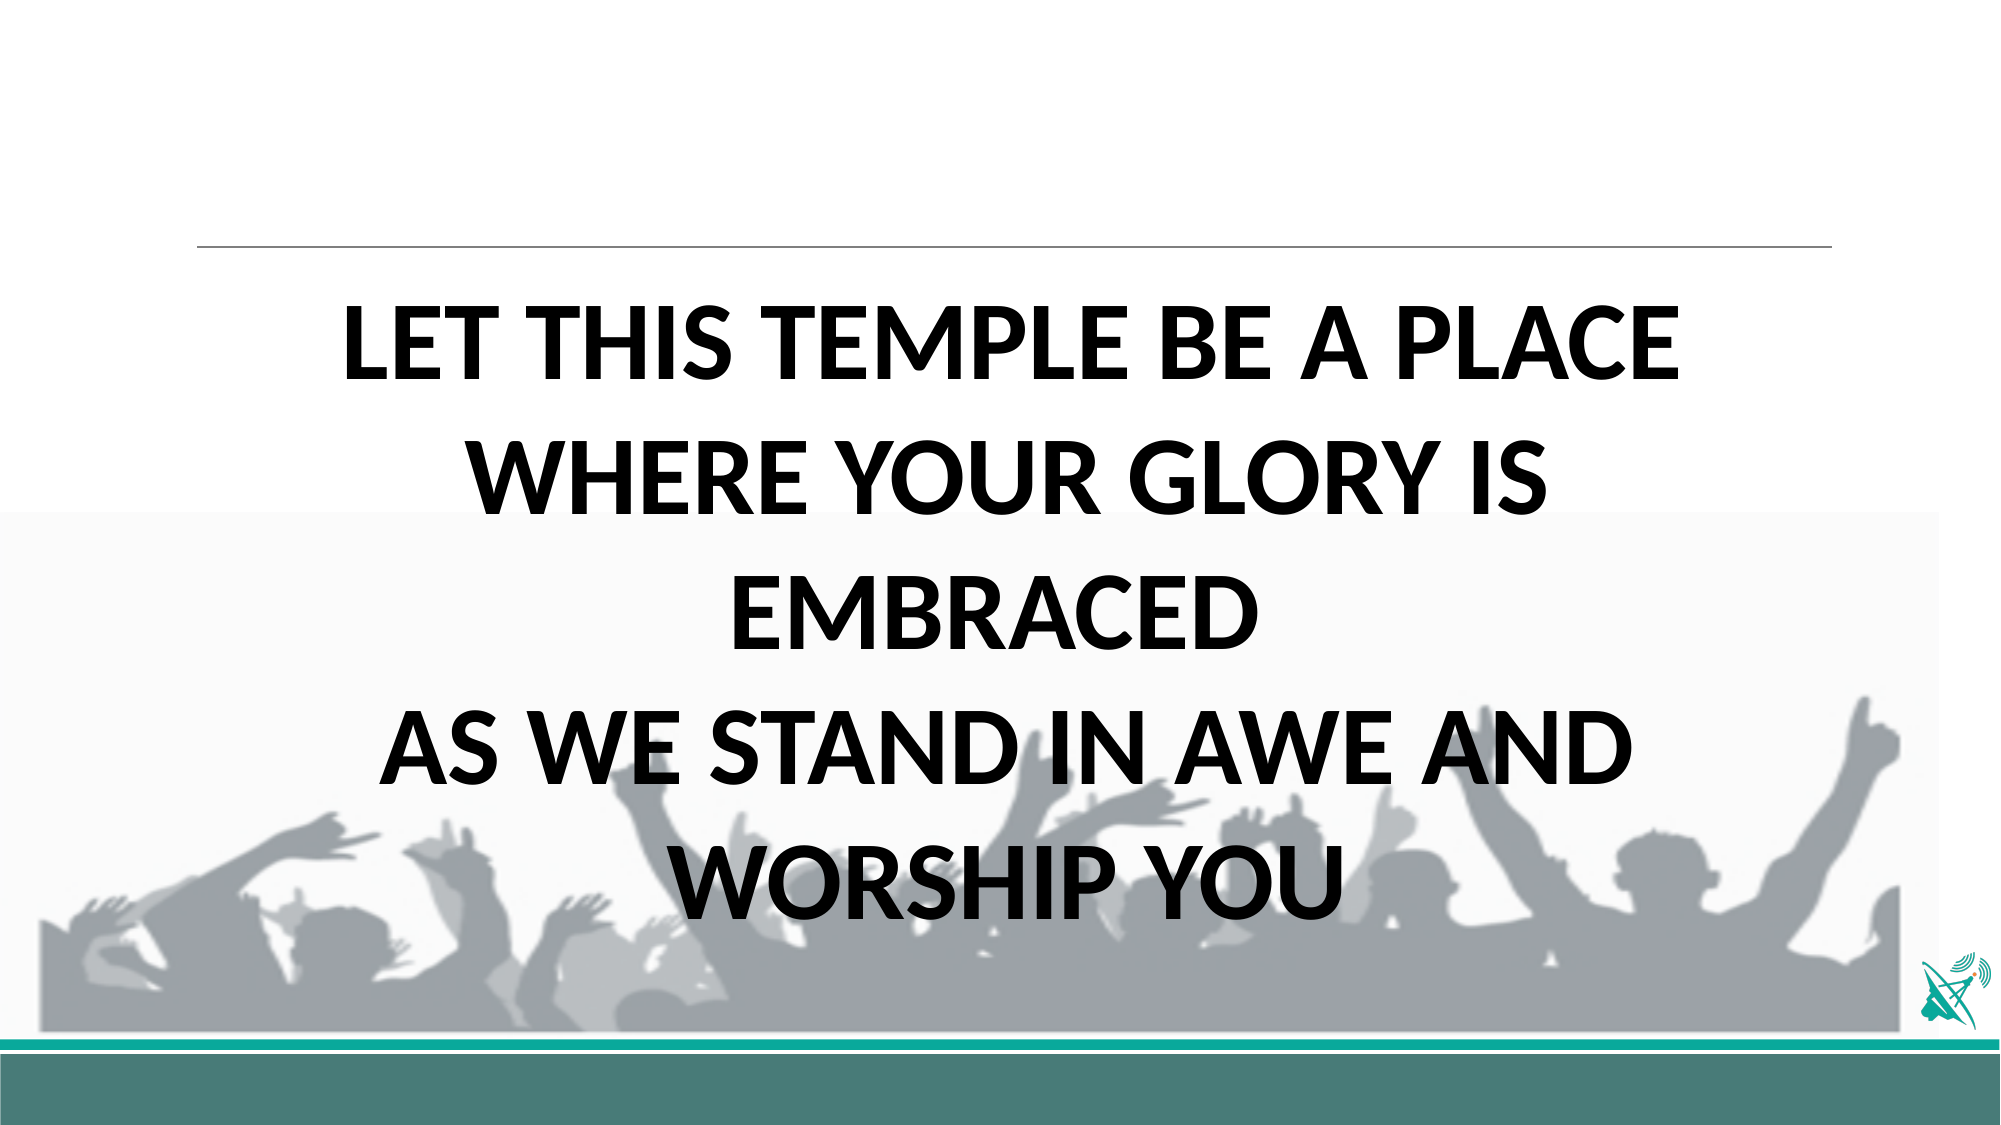

#
LET THIS TEMPLE BE A PLACE
WHERE YOUR GLORY IS EMBRACED
AS WE STAND IN AWE AND WORSHIP YOU